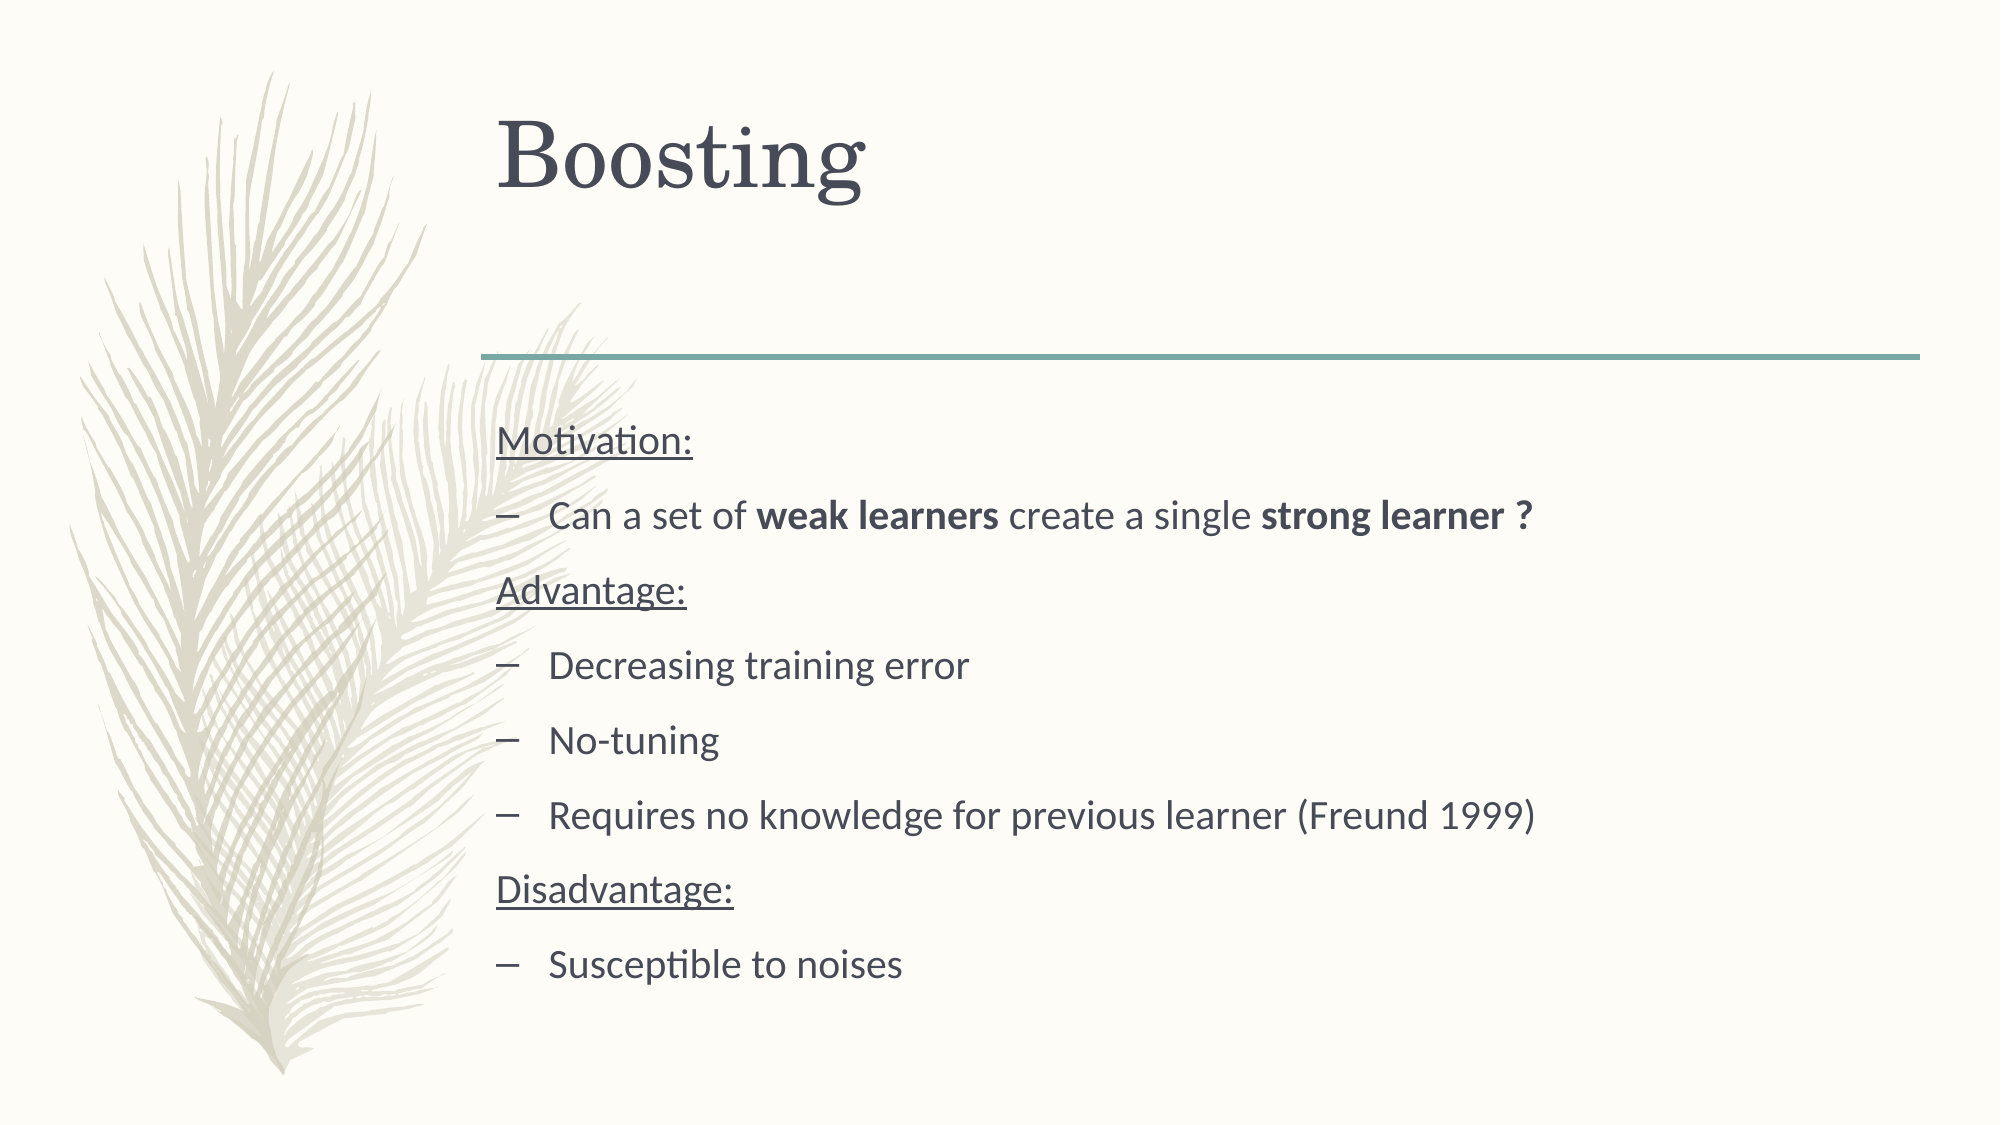

# Boosting
Motivation:
Can a set of weak learners create a single strong learner ?
Advantage:
Decreasing training error
No-tuning
Requires no knowledge for previous learner (Freund 1999)
Disadvantage:
Susceptible to noises